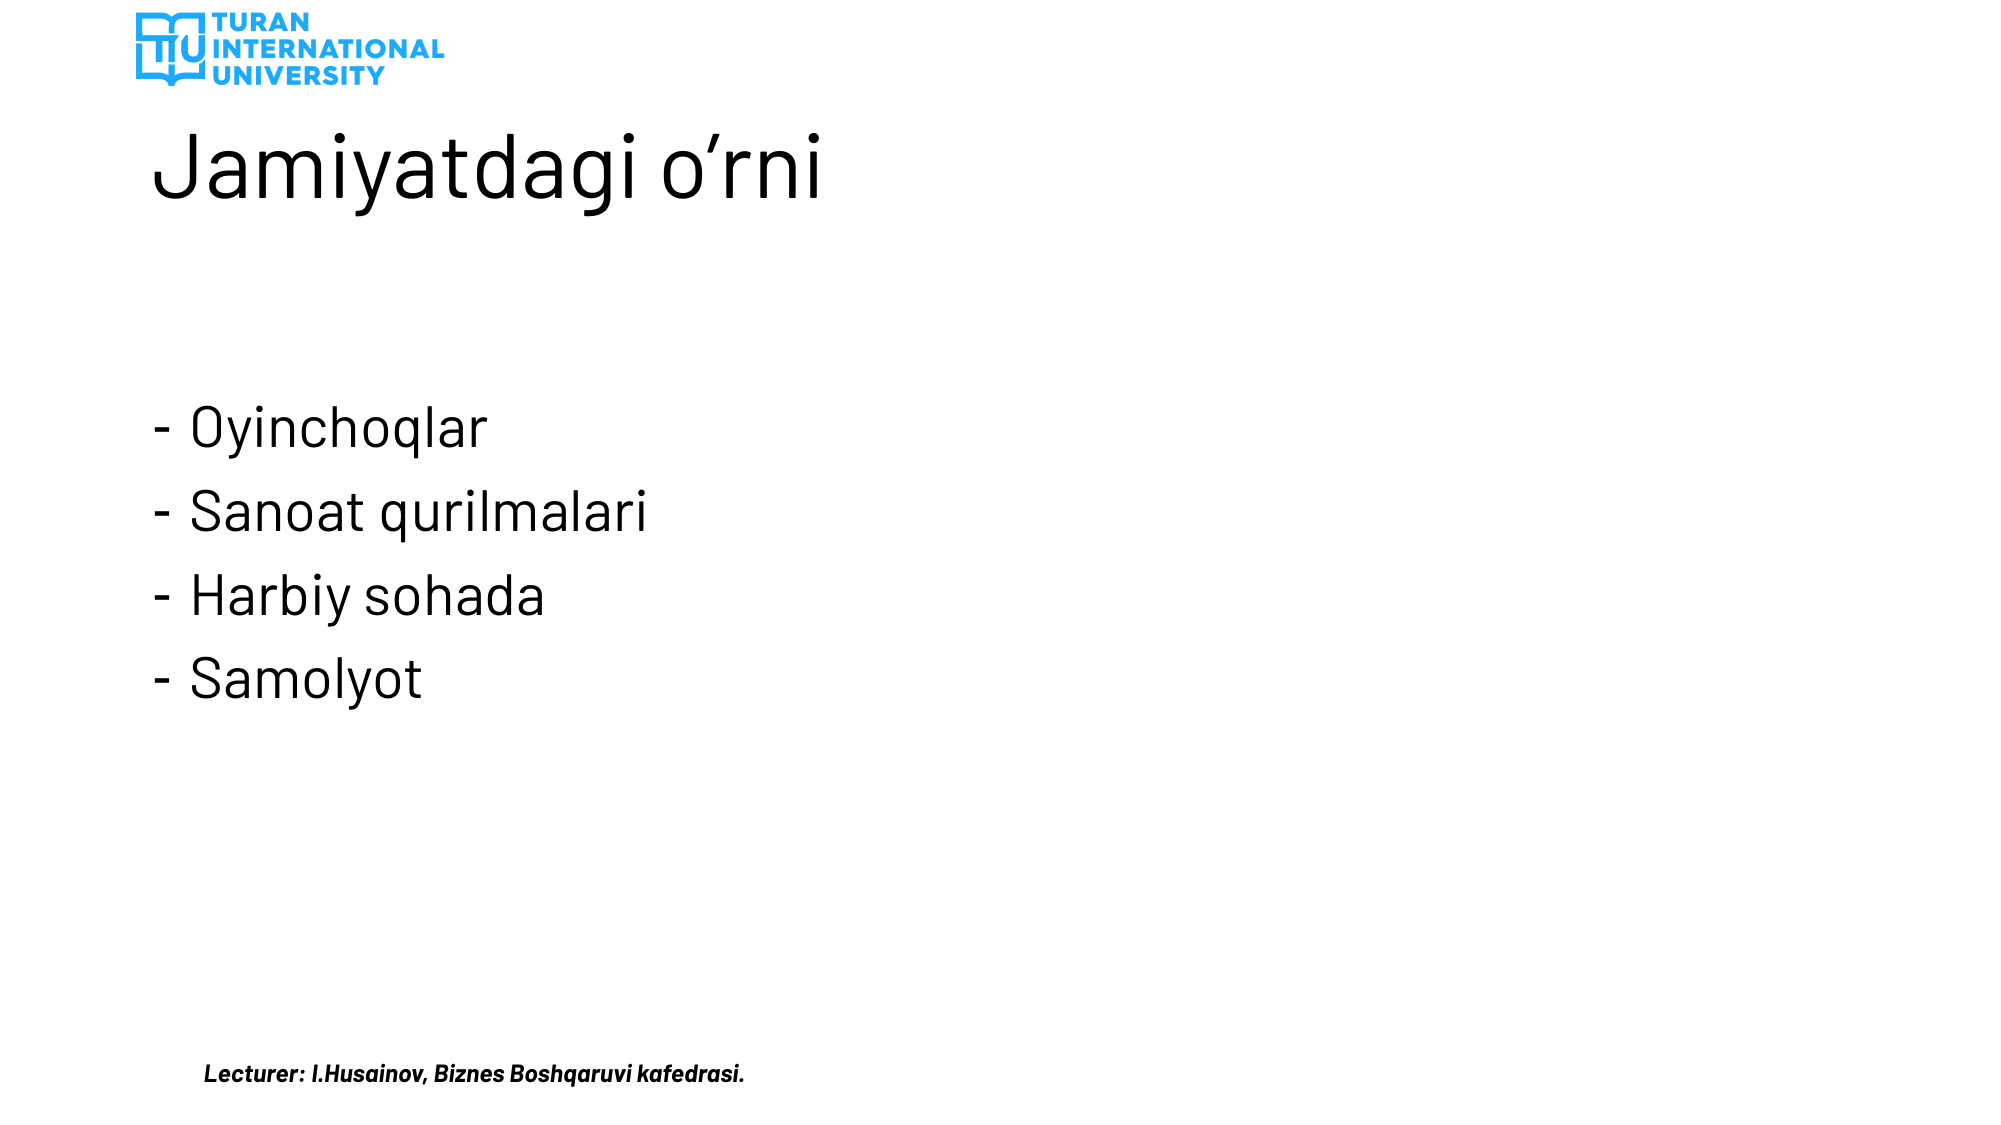

# Jamiyatdagi o’rni

Oyinchoqlar
Sanoat qurilmalari
Harbiy sohada
Samolyot
Lecturer: I.Husainov, Biznes Boshqaruvi kafedrasi.